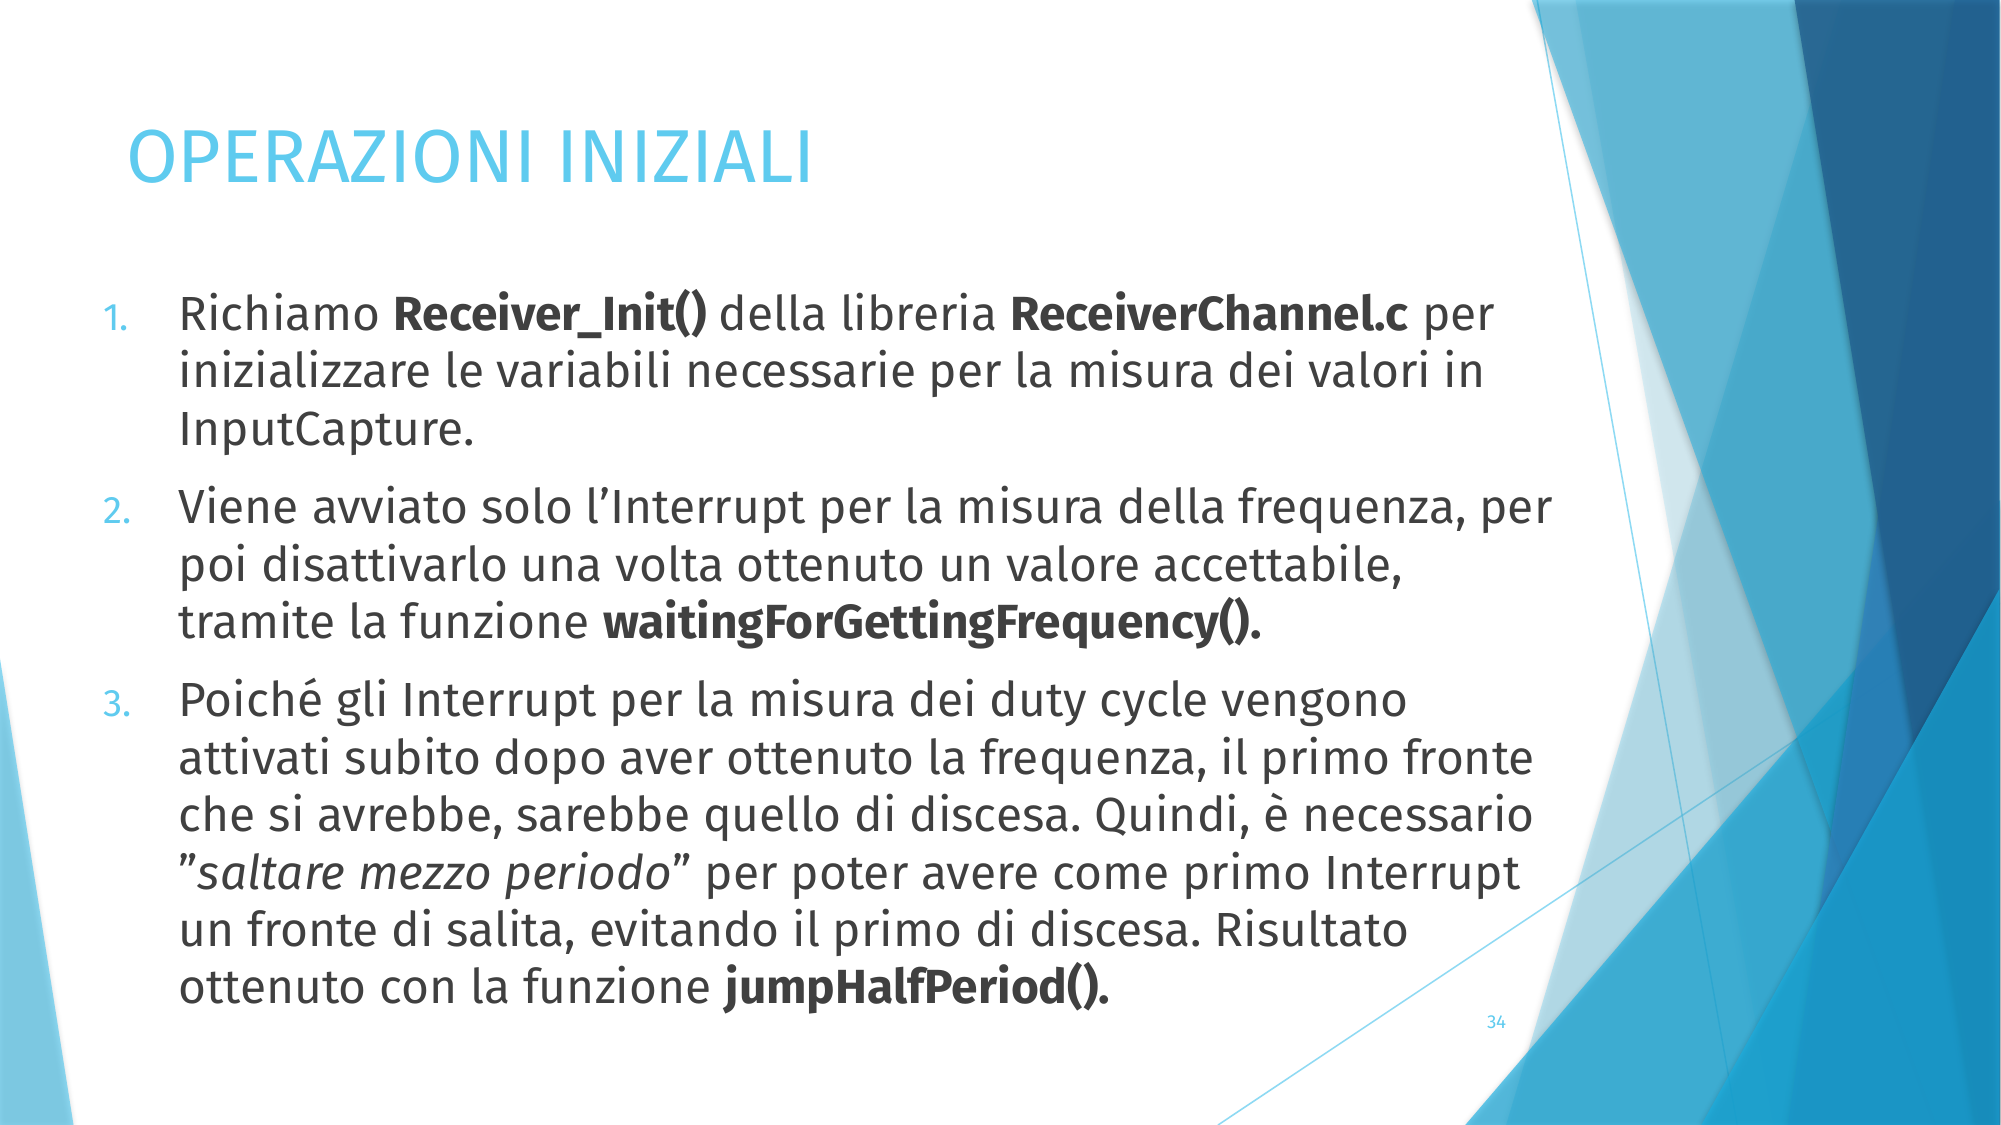

# OPERAZIONI INIZIALI
Richiamo Receiver_Init() della libreria ReceiverChannel.c per inizializzare le variabili necessarie per la misura dei valori in InputCapture.
Viene avviato solo l’Interrupt per la misura della frequenza, per poi disattivarlo una volta ottenuto un valore accettabile, tramite la funzione waitingForGettingFrequency().
Poiché gli Interrupt per la misura dei duty cycle vengono attivati subito dopo aver ottenuto la frequenza, il primo fronte che si avrebbe, sarebbe quello di discesa. Quindi, è necessario ”saltare mezzo periodo” per poter avere come primo Interrupt un fronte di salita, evitando il primo di discesa. Risultato ottenuto con la funzione jumpHalfPeriod().
34